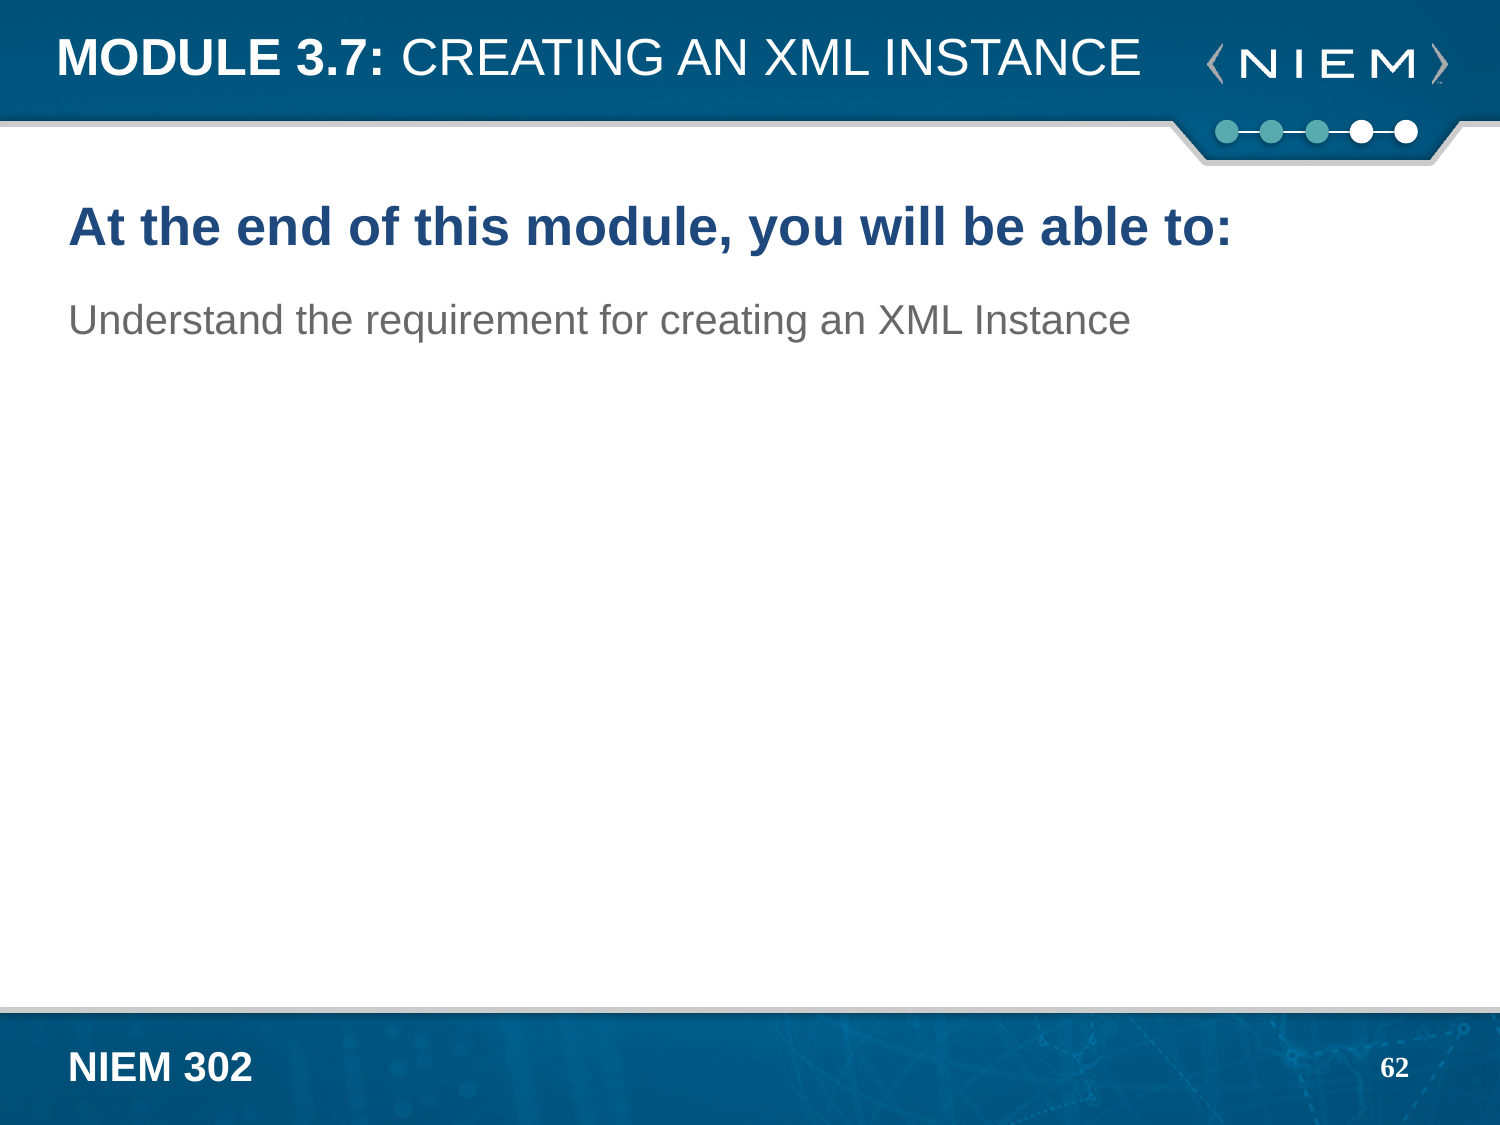

# module 3.7: Creating an XML Instance

At the end of this module, you will be able to:
Understand the requirement for creating an XML Instance
62